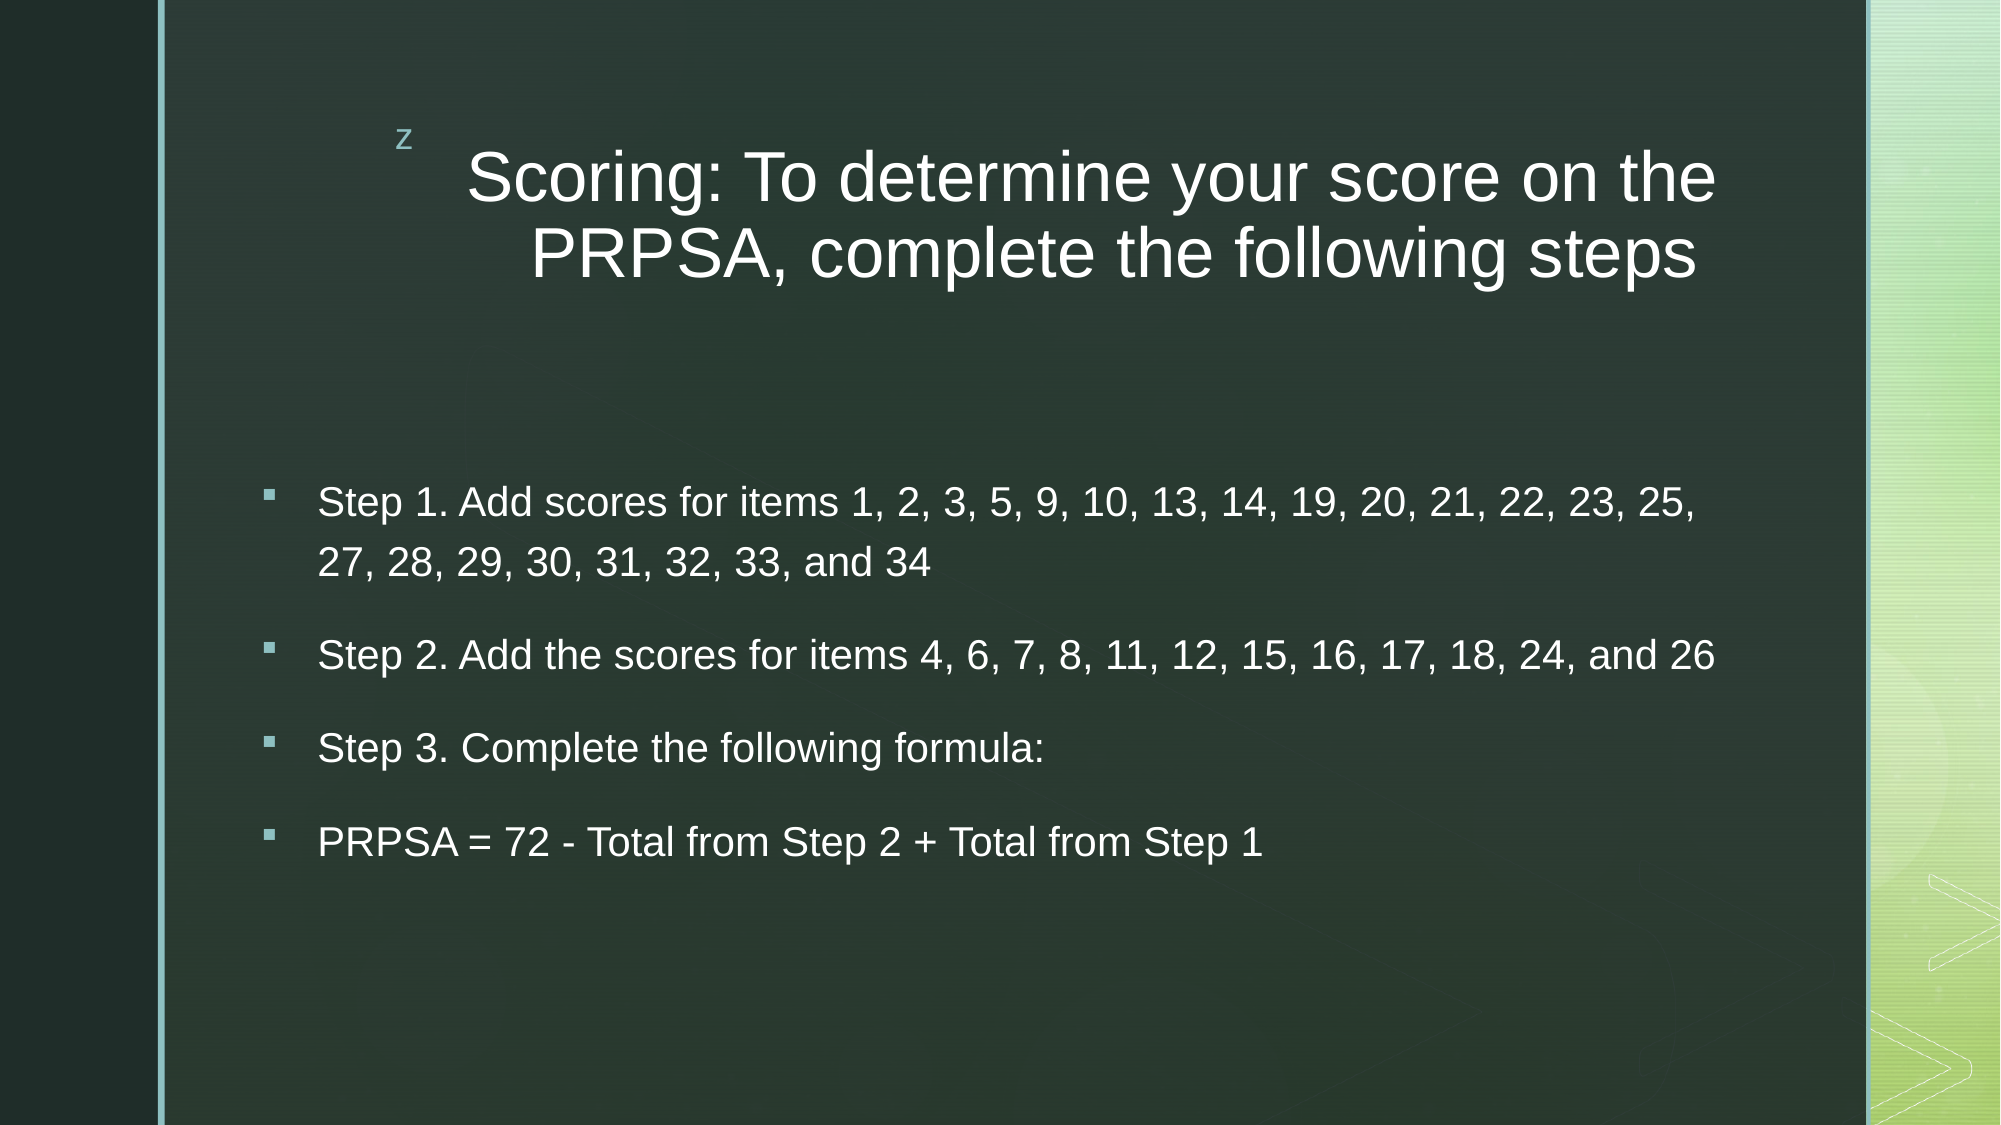

# Scoring: To determine your score on the PRPSA, complete the following steps
Step 1. Add scores for items 1, 2, 3, 5, 9, 10, 13, 14, 19, 20, 21, 22, 23, 25, 27, 28, 29, 30, 31, 32, 33, and 34
Step 2. Add the scores for items 4, 6, 7, 8, 11, 12, 15, 16, 17, 18, 24, and 26
Step 3. Complete the following formula:
PRPSA = 72 - Total from Step 2 + Total from Step 1